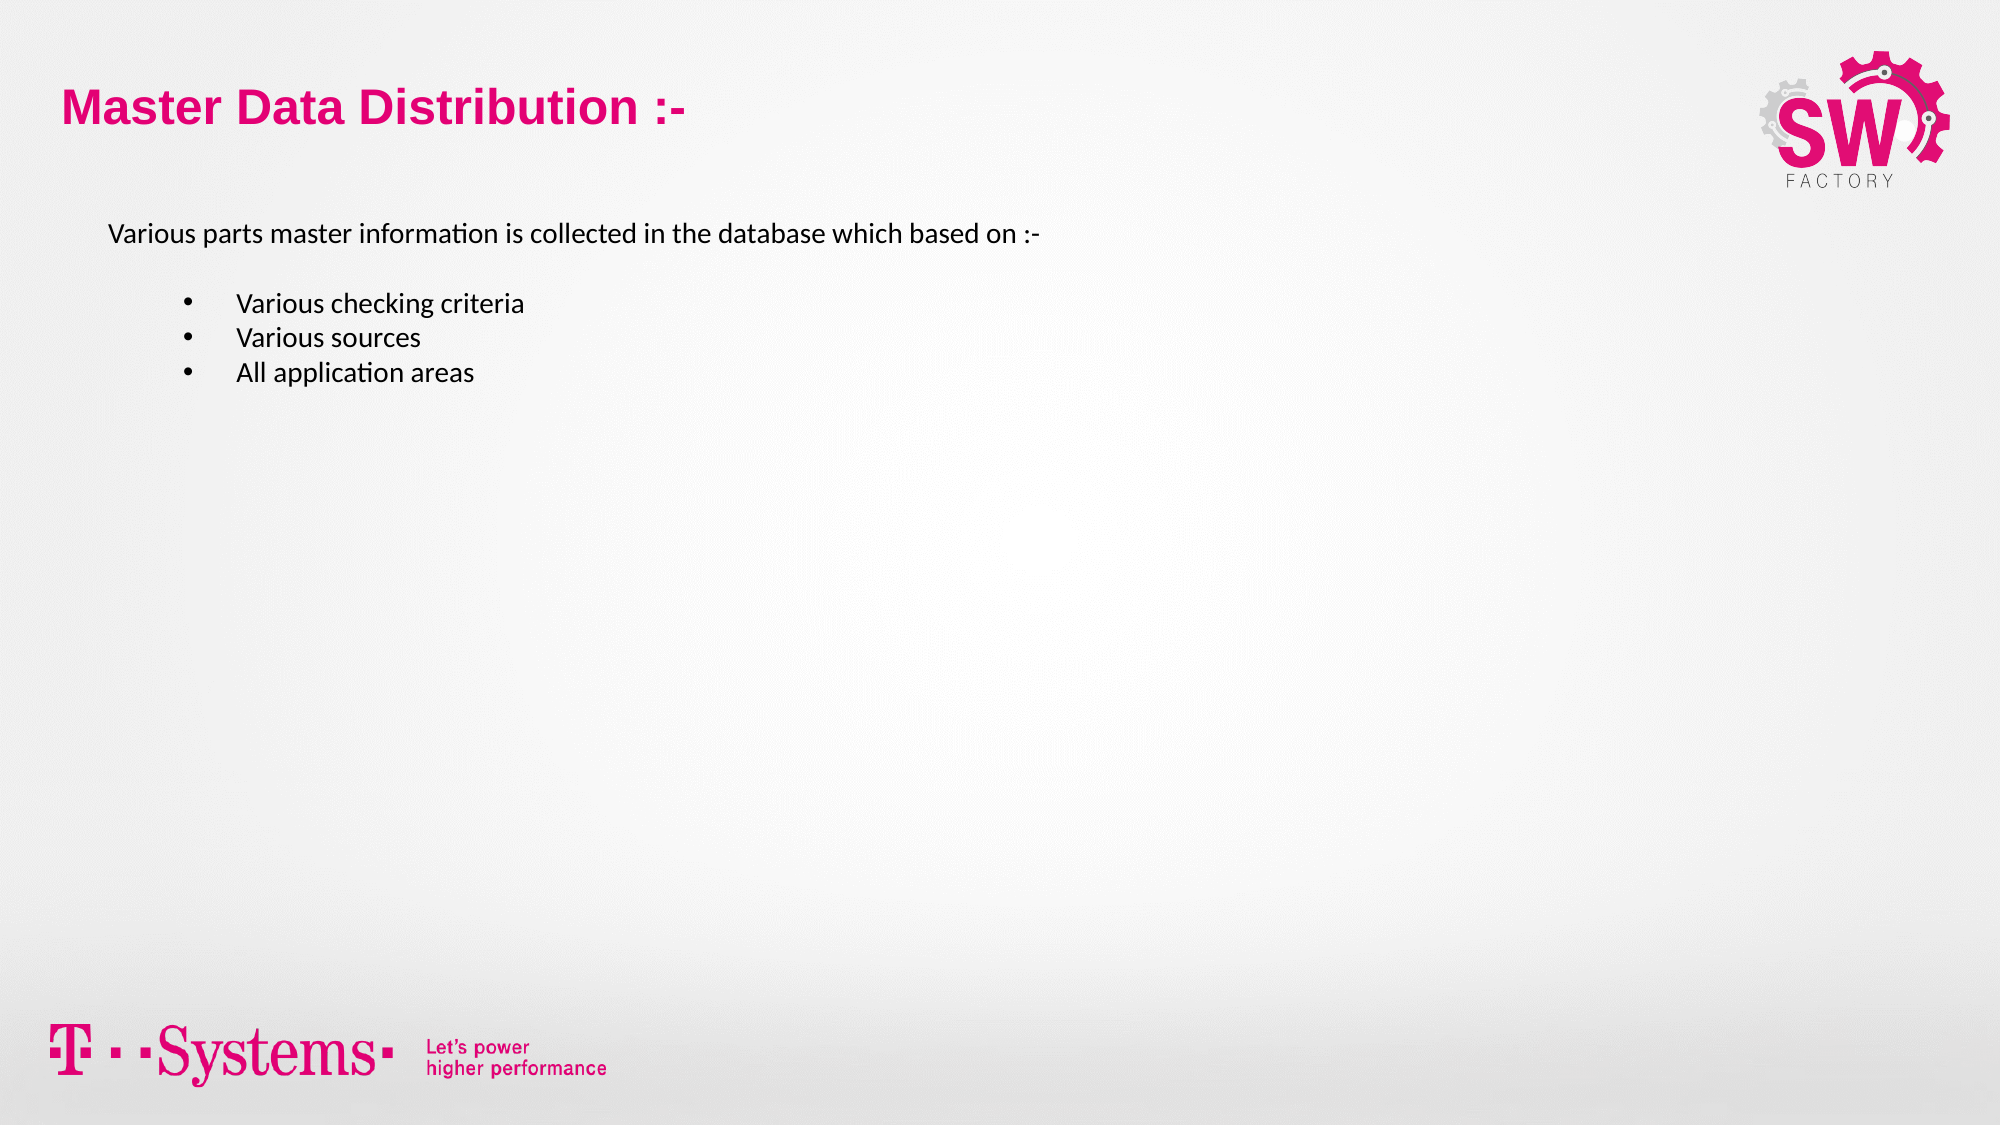

Master Data Distribution :-
Various parts master information is collected in the database which based on :-

 Various checking criteria
 Various sources
 All application areas